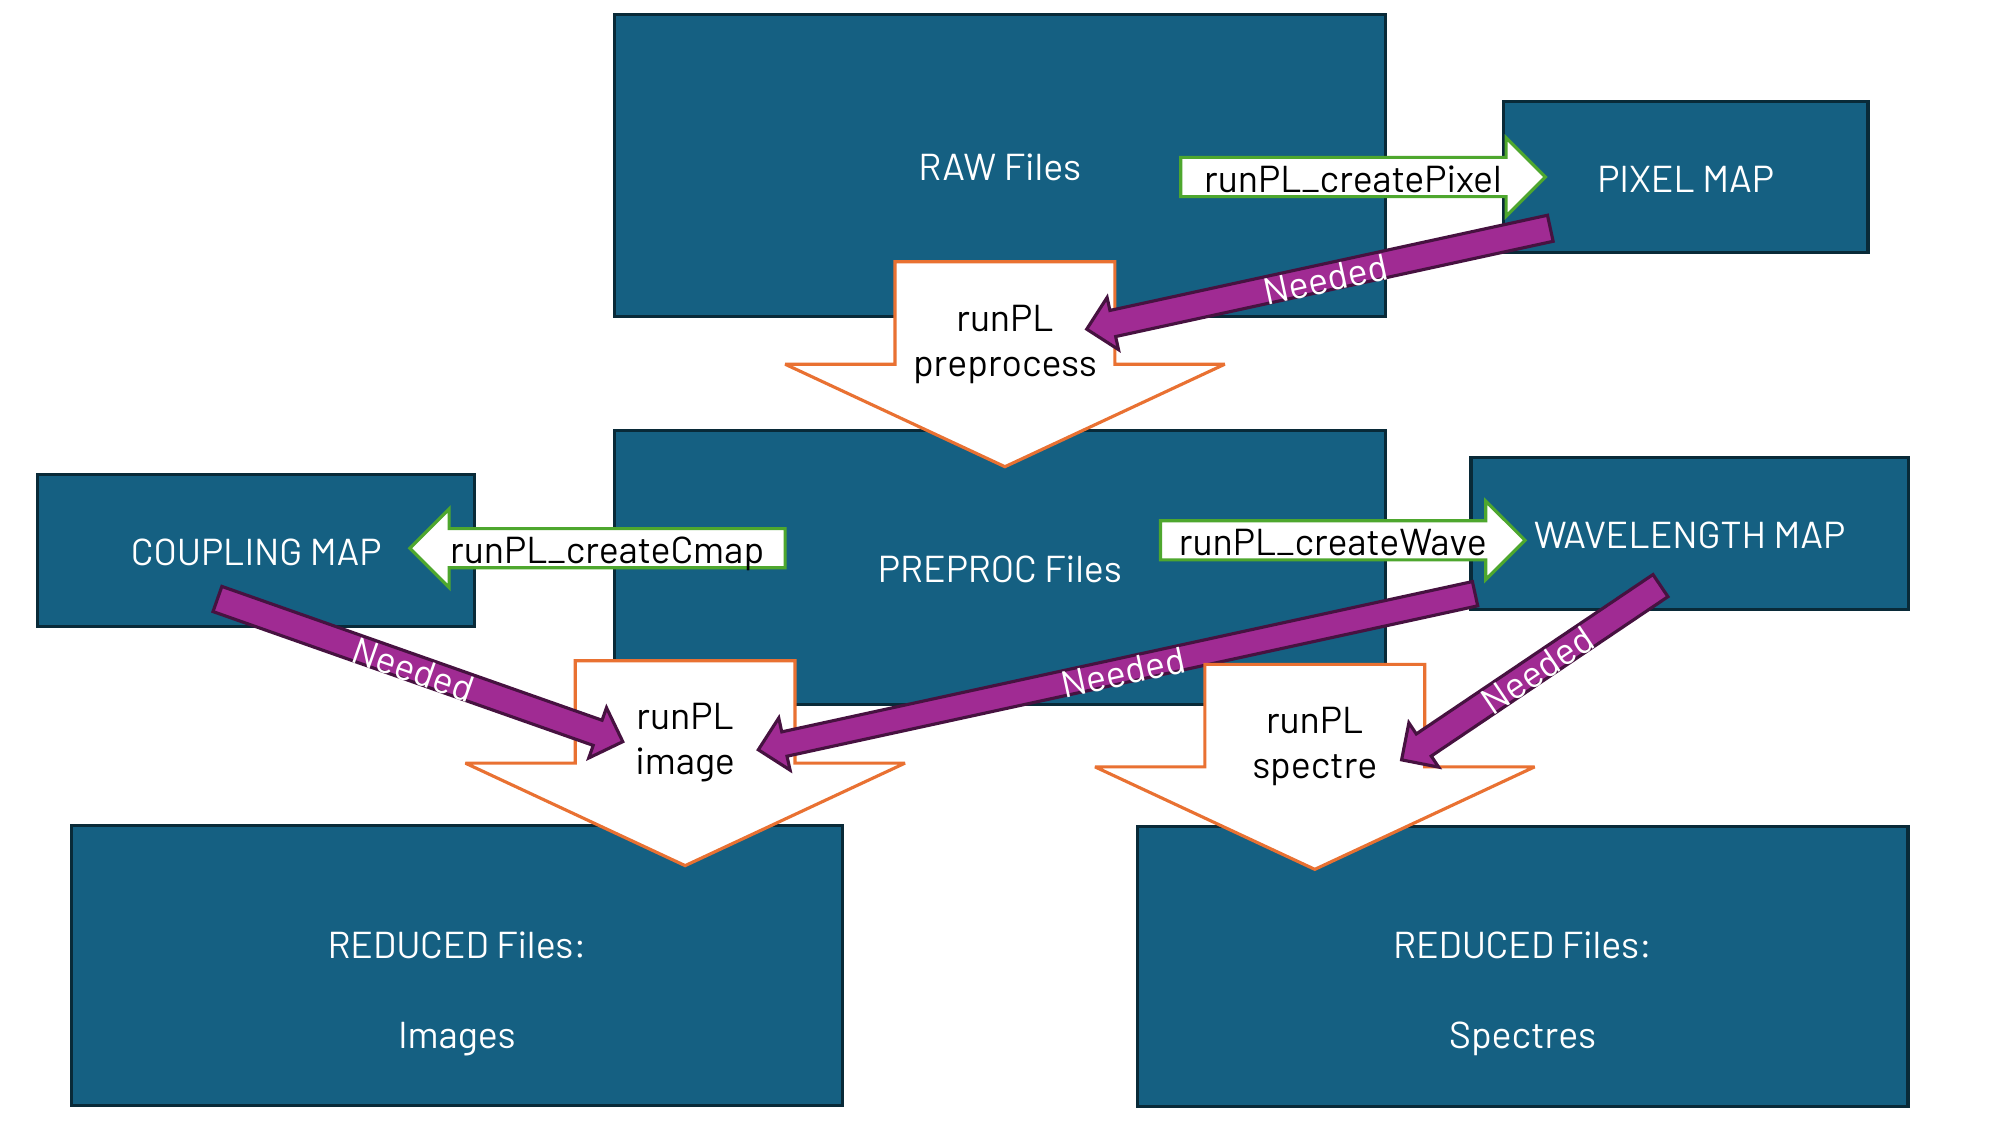

RAW Files
PIXEL MAP
runPL_createPixel
Needed
runPL
preprocess
PREPROC Files
WAVELENGTH MAP
COUPLING MAP
runPL_createWave
runPL_createCmap
Needed
Needed
Needed
runPL
image
runPL
spectre

REDUCED Files:

Images

REDUCED Files:

Spectres